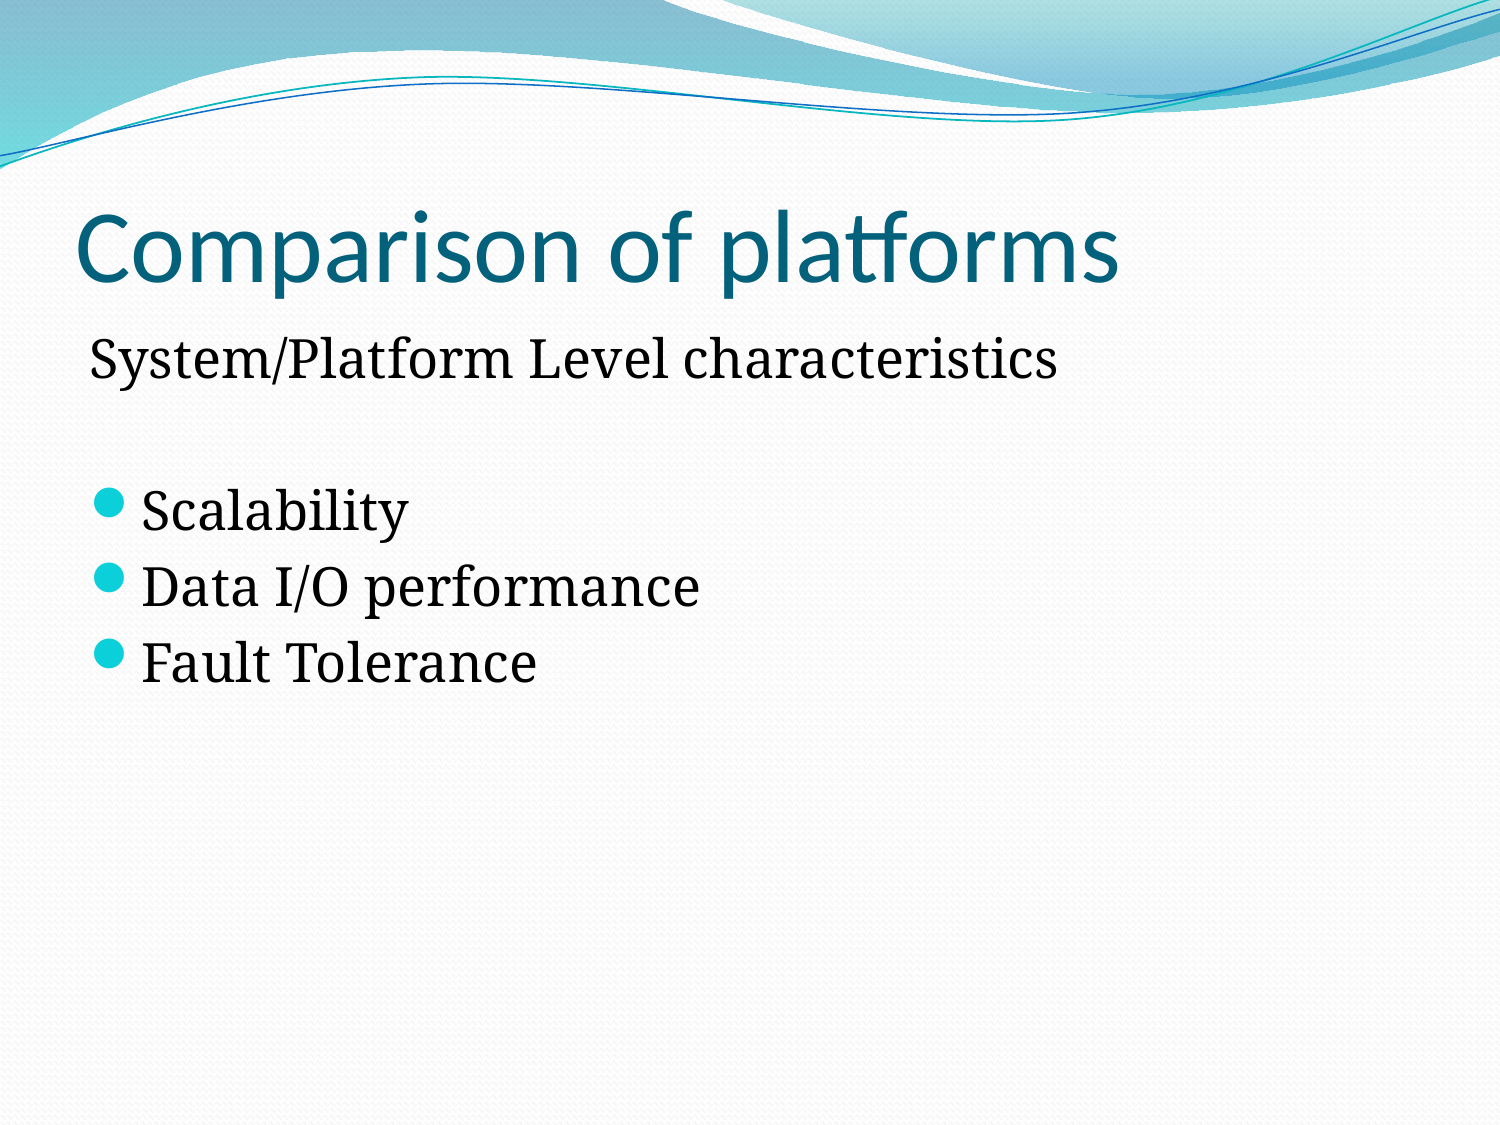

# Comparison of platforms
System/Platform Level characteristics

Scalability
Data I/O performance
Fault Tolerance